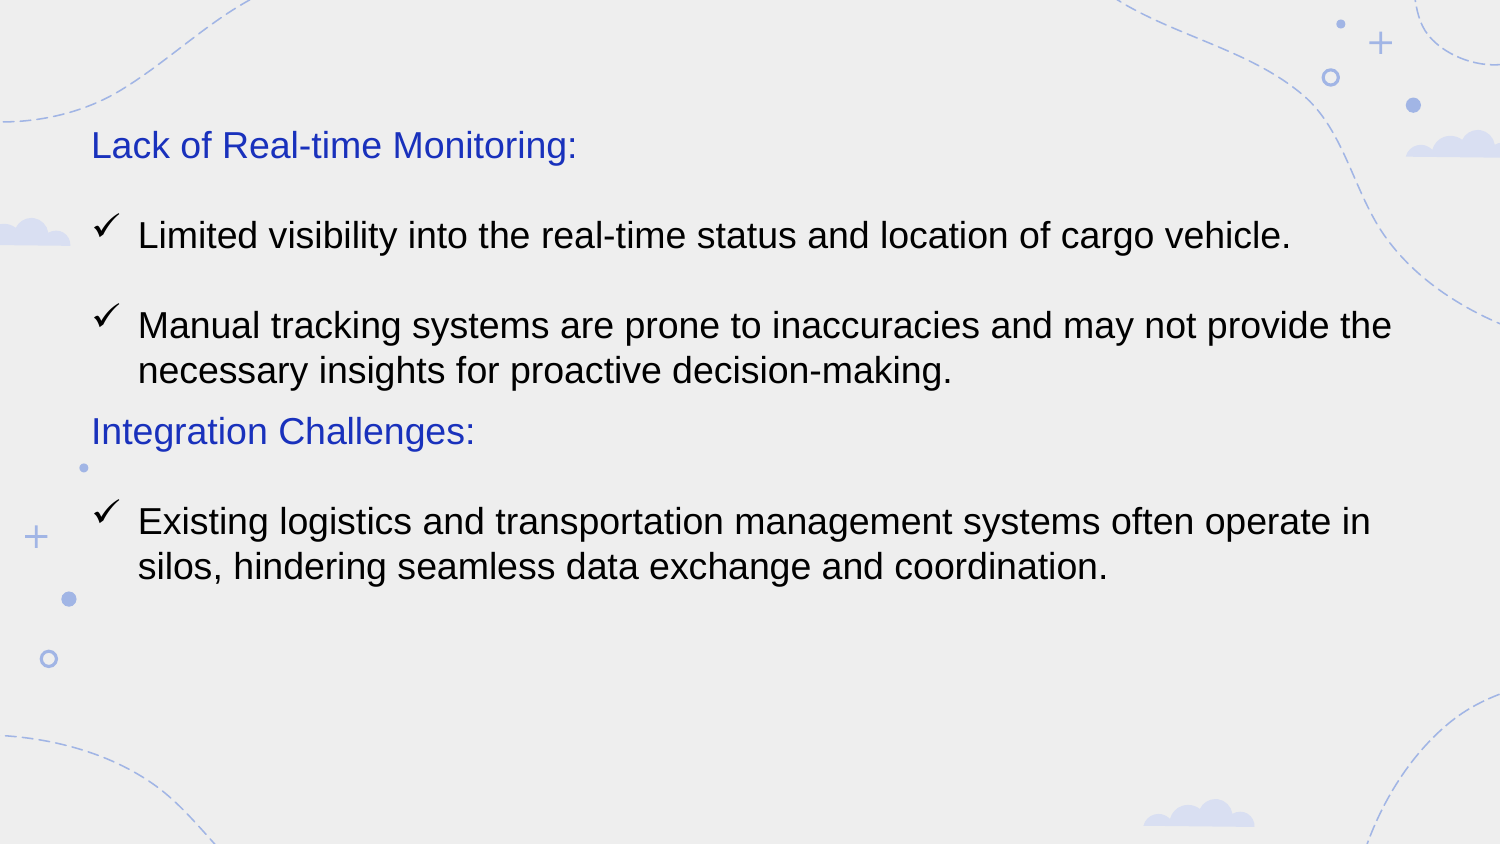

Lack of Real-time Monitoring:

Limited visibility into the real-time status and location of cargo vehicle.

Manual tracking systems are prone to inaccuracies and may not provide the necessary insights for proactive decision-making.
Integration Challenges:

Existing logistics and transportation management systems often operate in silos, hindering seamless data exchange and coordination.